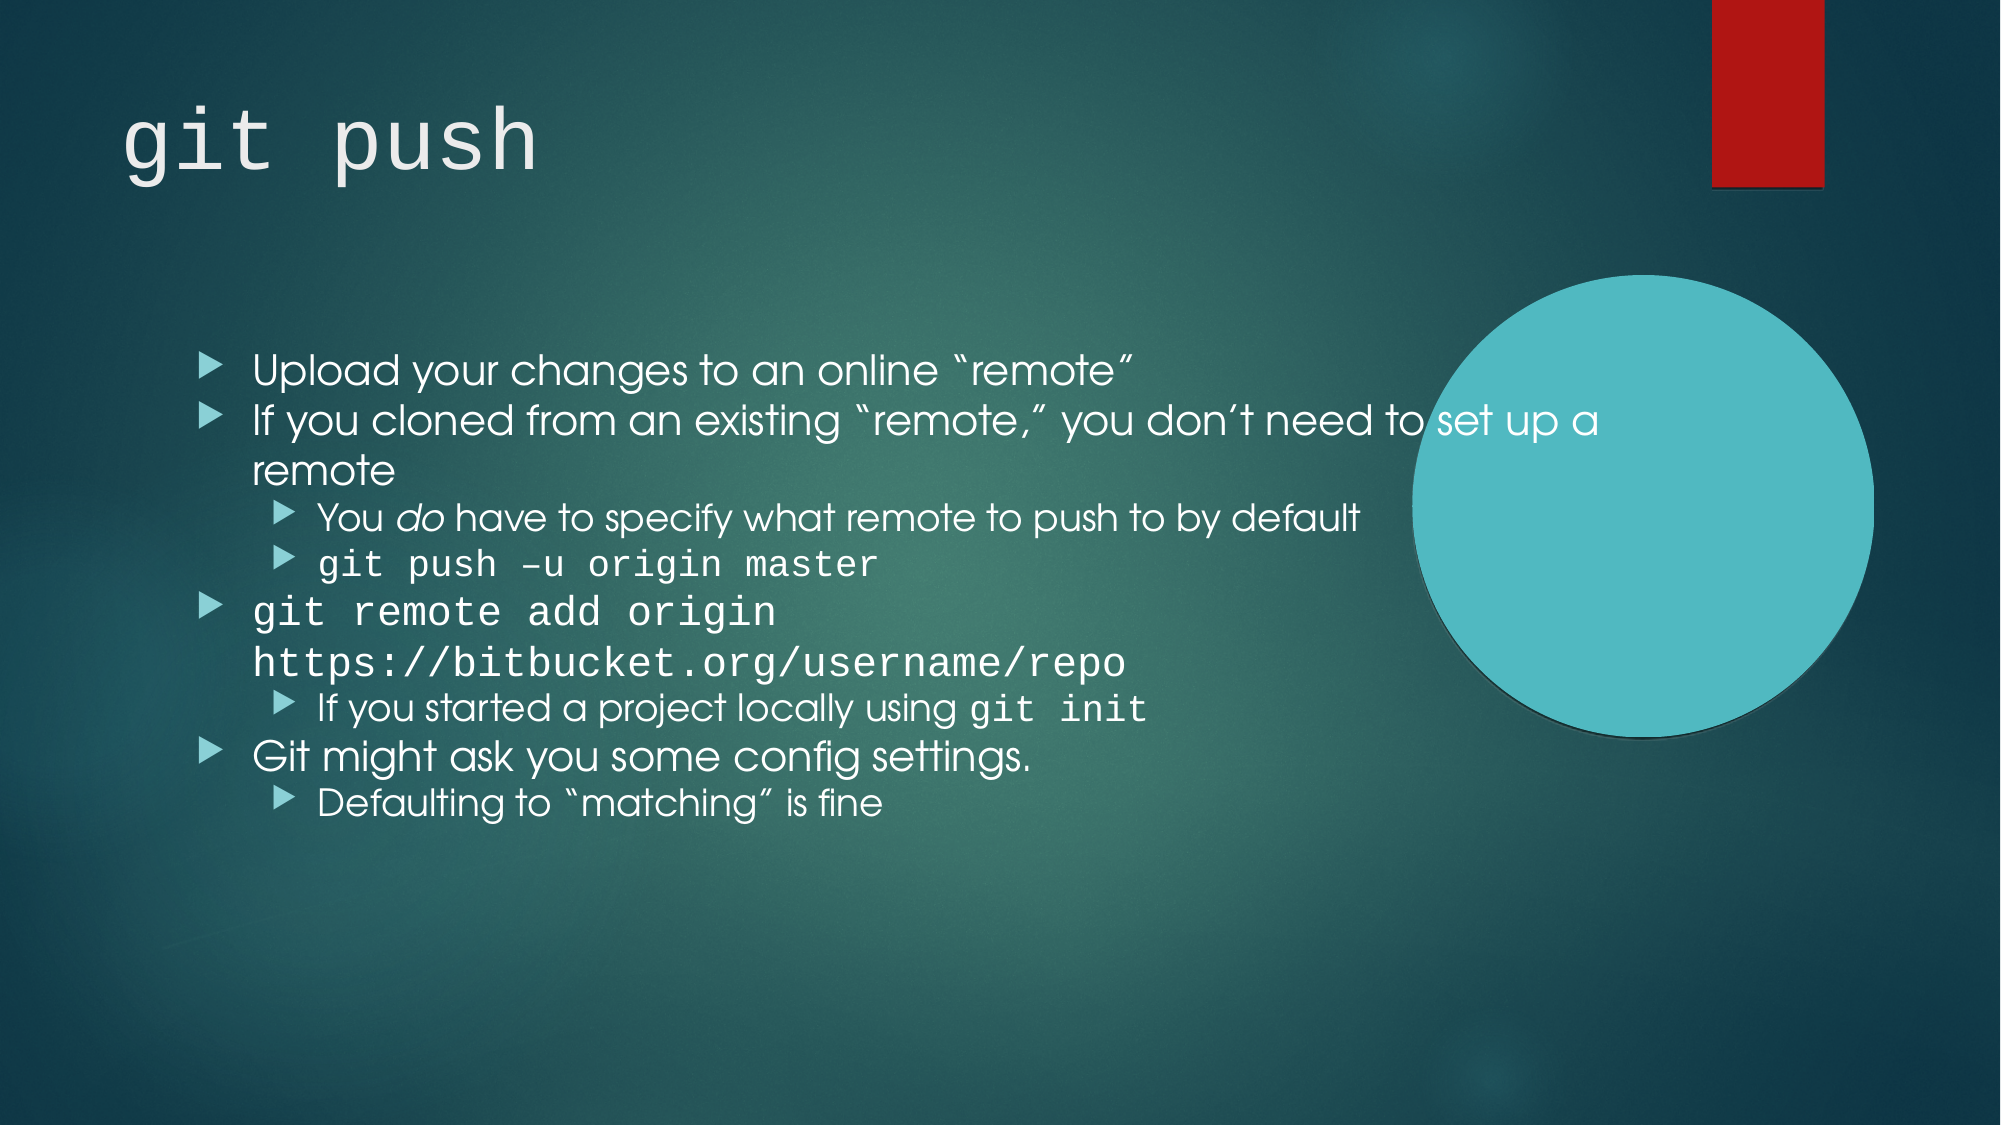

git push
Upload your changes to an online “remote”
If you cloned from an existing “remote,” you don’t need to set up a remote
You do have to specify what remote to push to by default
git push –u origin master
git remote add origin https://bitbucket.org/username/repo
If you started a project locally using git init
Git might ask you some config settings.
Defaulting to “matching” is fine